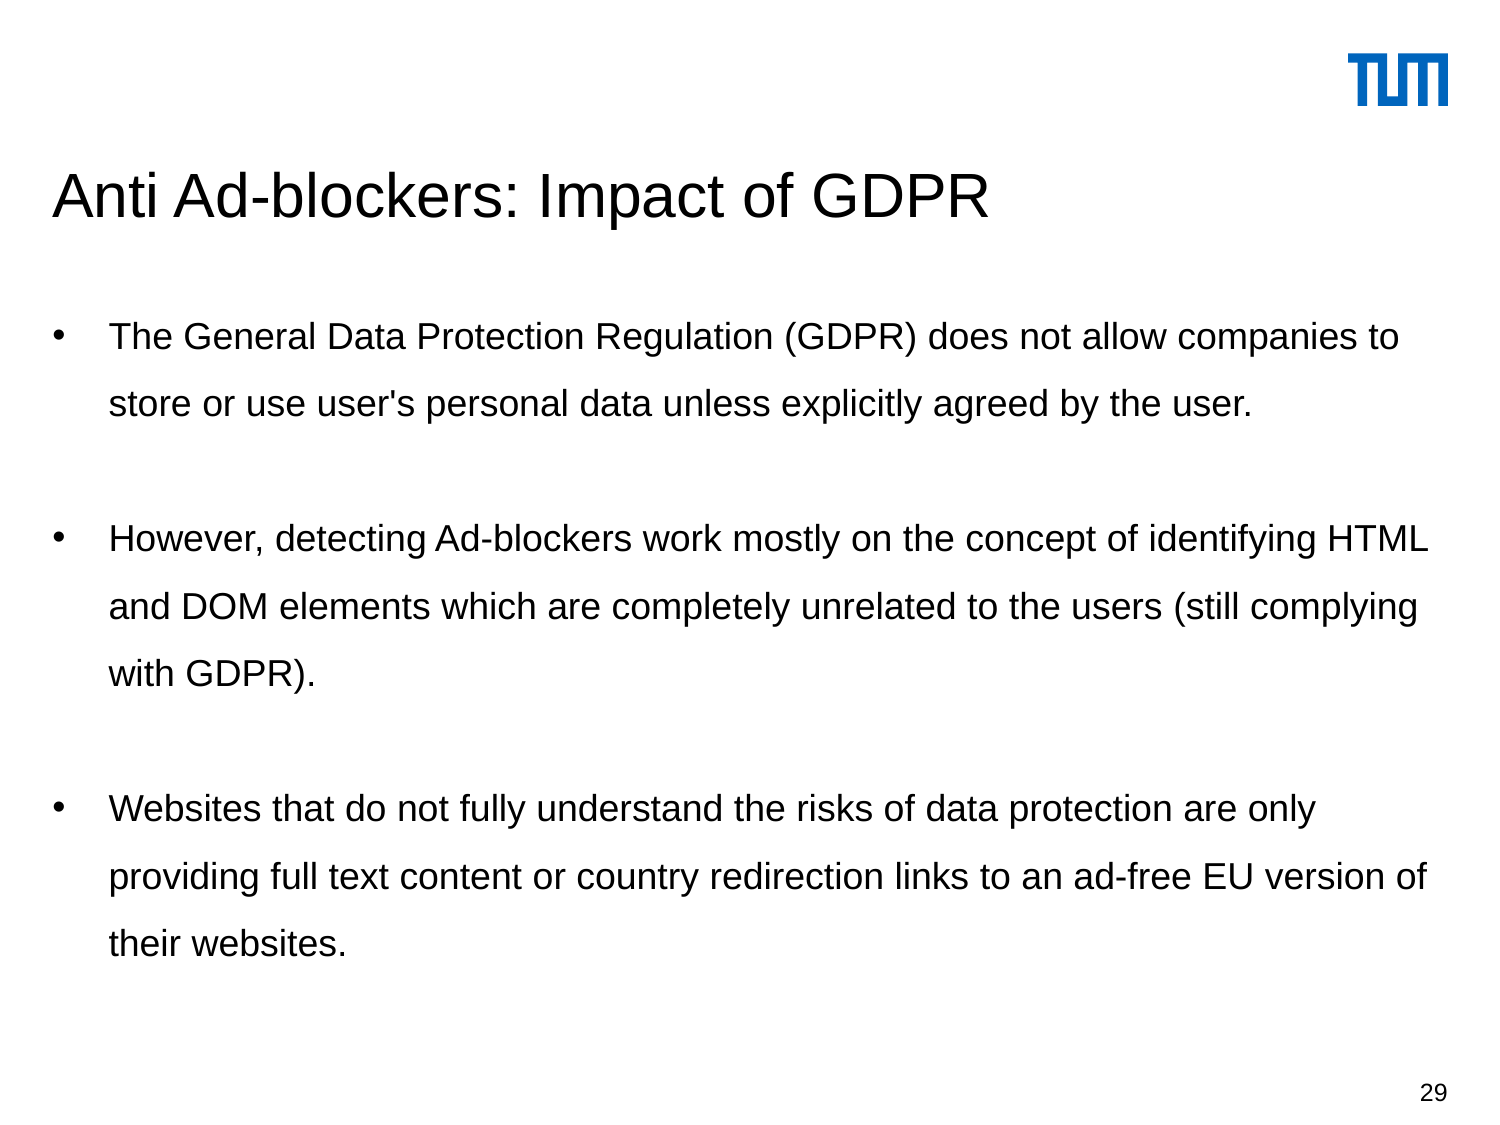

# Anti Ad-blockers: Impact of GDPR
The General Data Protection Regulation (GDPR) does not allow companies to store or use user's personal data unless explicitly agreed by the user.

However, detecting Ad-blockers work mostly on the concept of identifying HTML and DOM elements which are completely unrelated to the users (still complying with GDPR).

Websites that do not fully understand the risks of data protection are only providing full text content or country redirection links to an ad-free EU version of their websites.
29